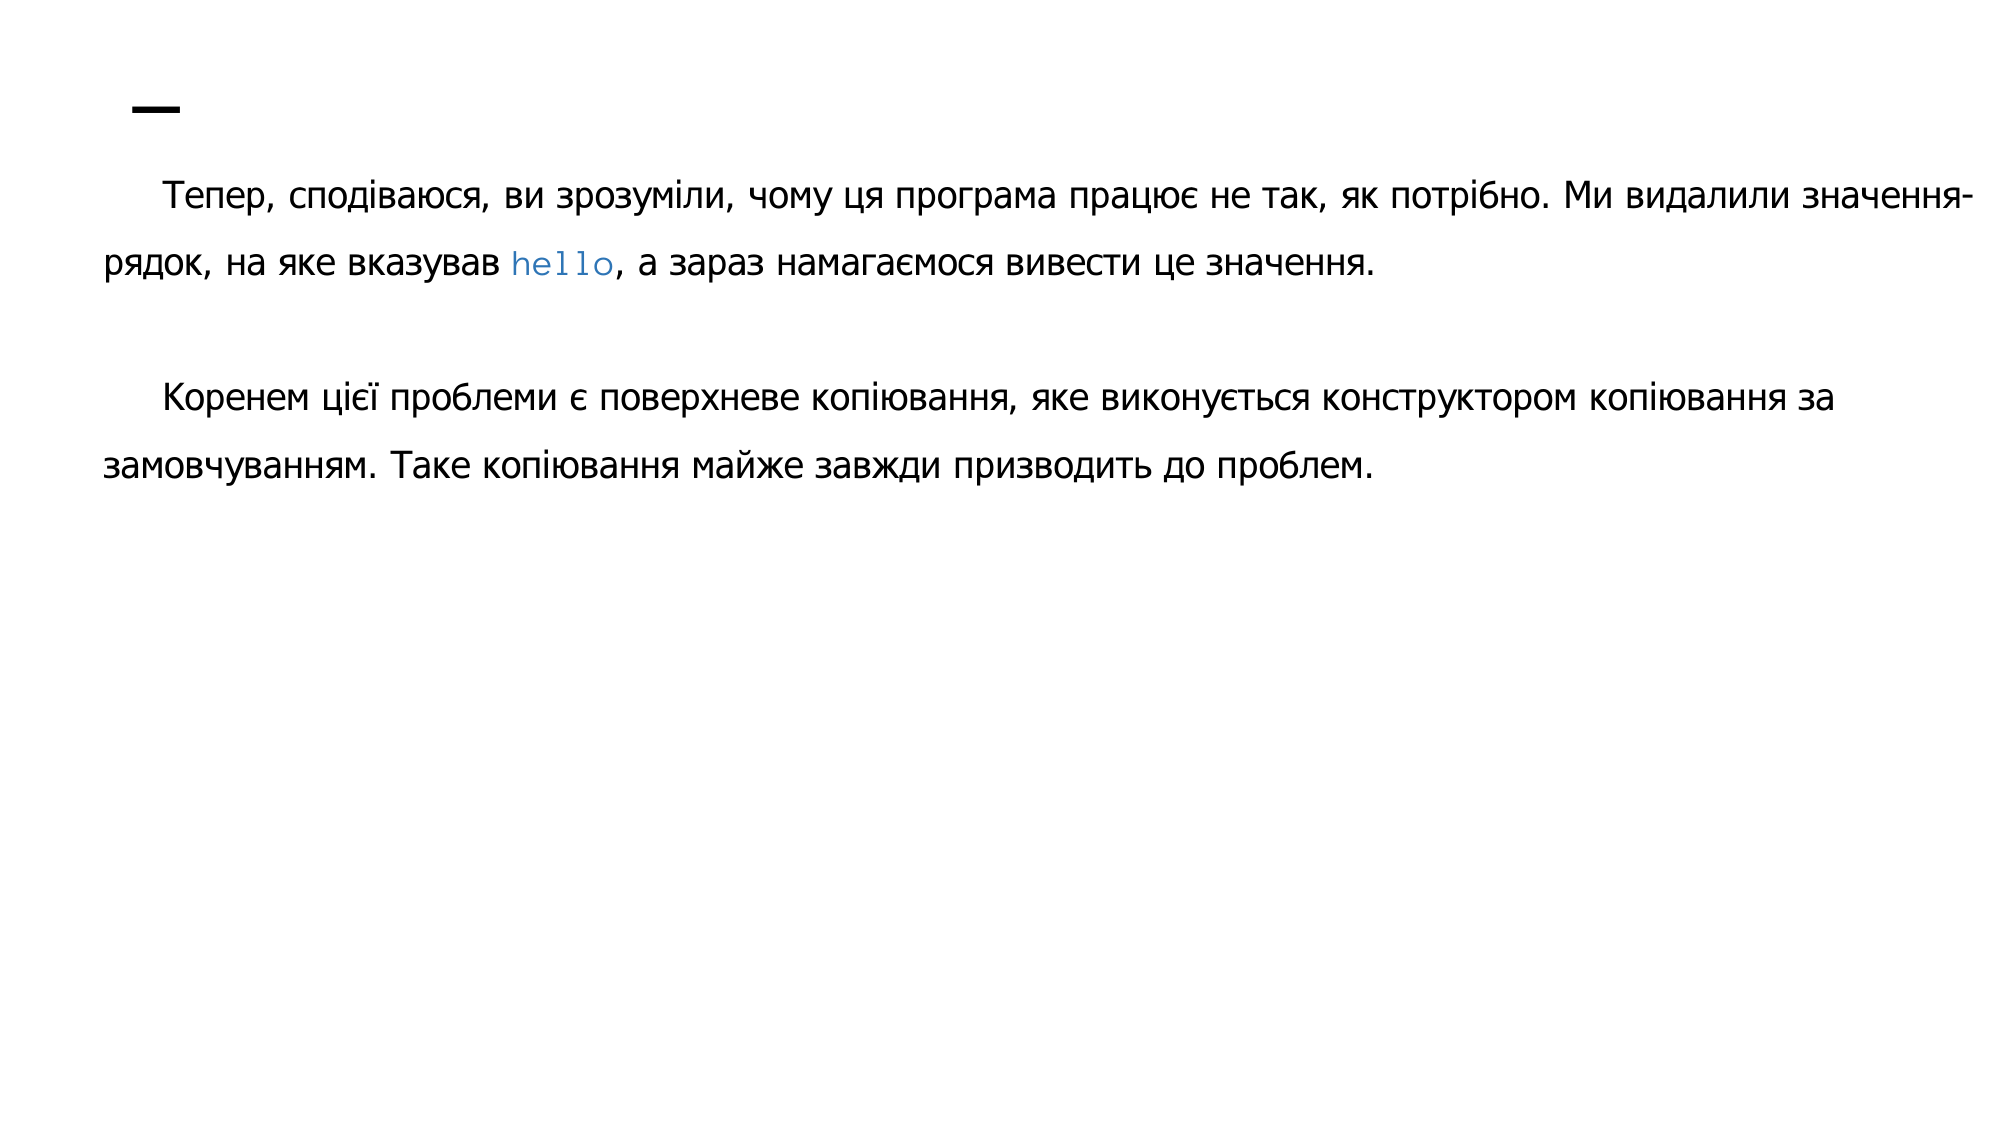

# _
Тепер, сподіваюся, ви зрозуміли, чому ця програма працює не так, як потрібно. Ми видалили значення-рядок, на яке вказував hello, а зараз намагаємося вивести це значення.

Коренем цієї проблеми є поверхневе копіювання, яке виконується конструктором копіювання за замовчуванням. Таке копіювання майже завжди призводить до проблем.